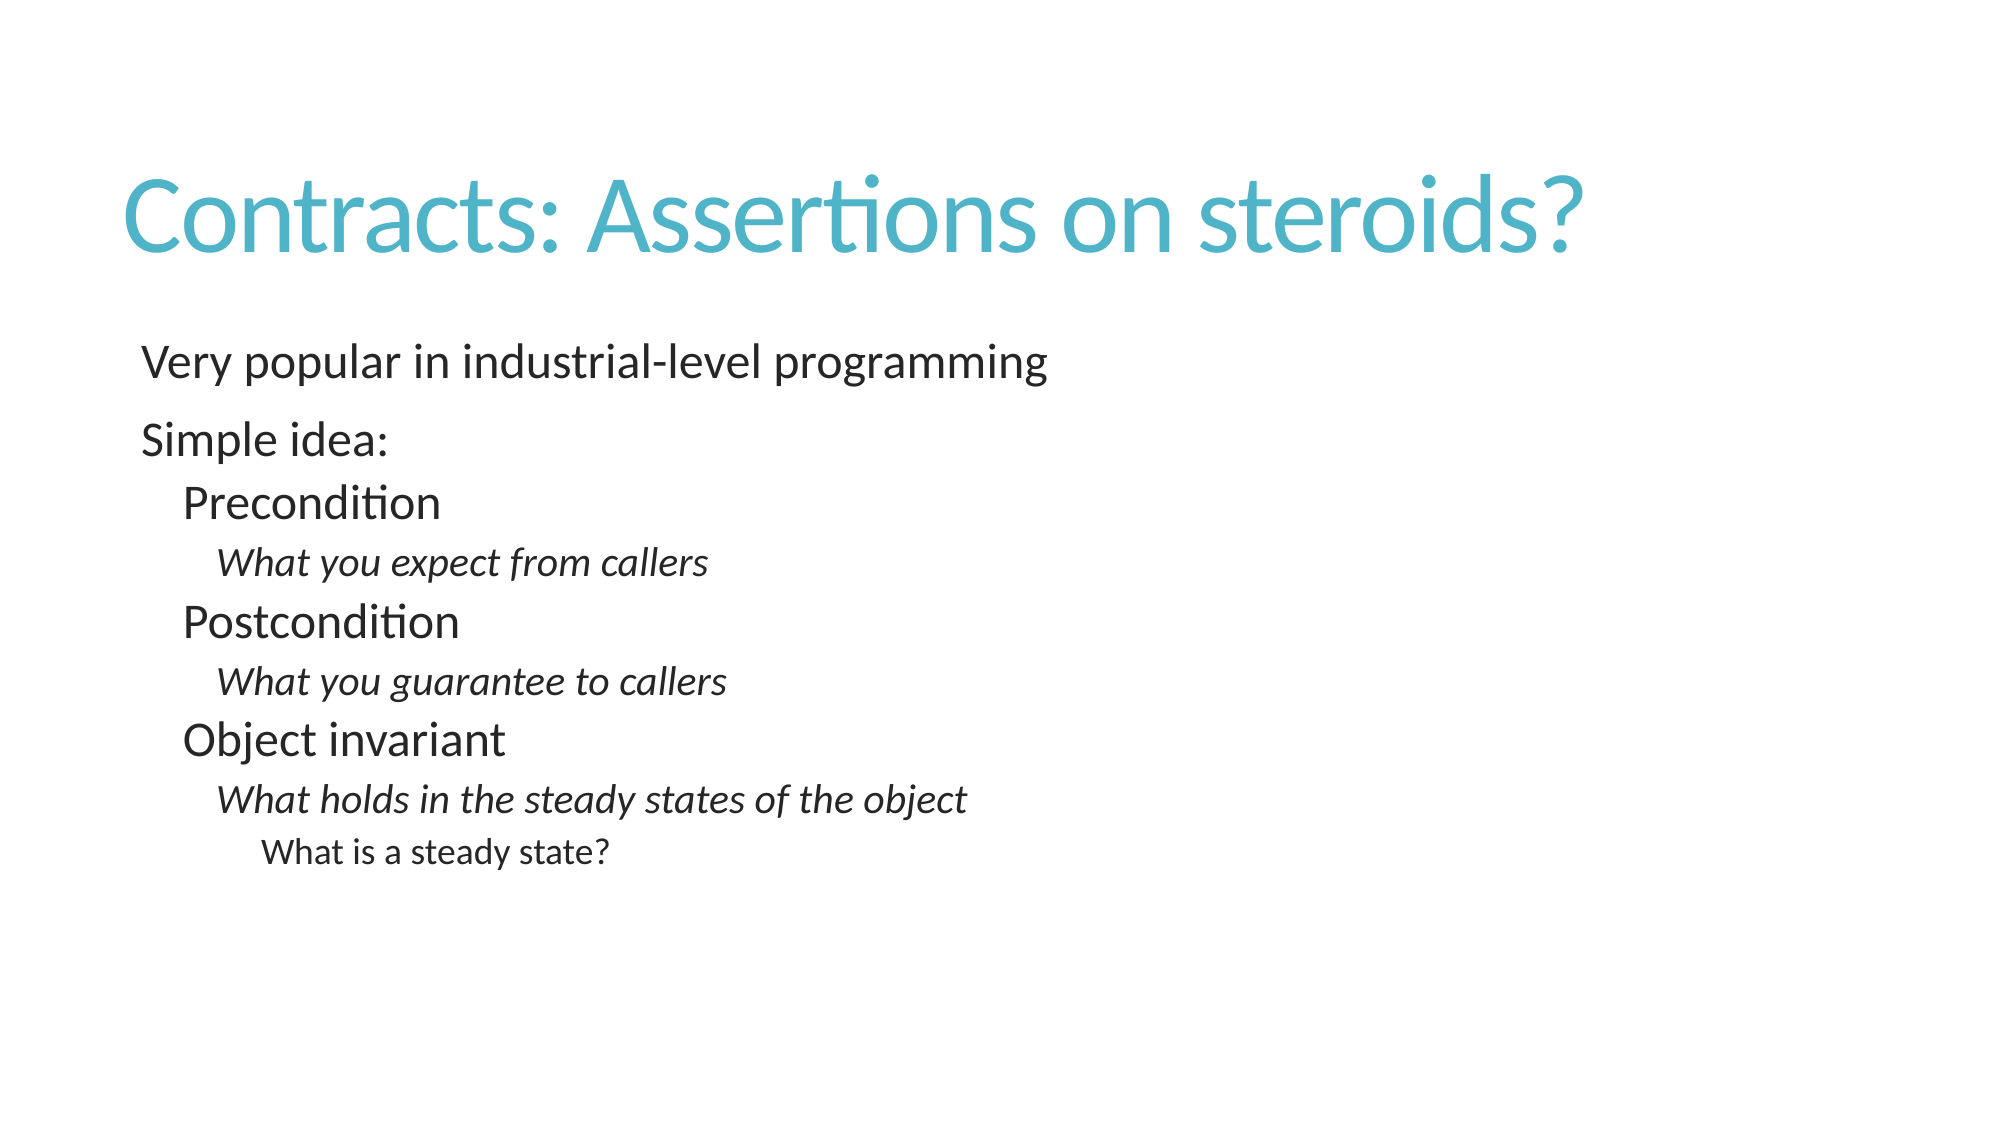

# Contracts: Assertions on steroids?
Very popular in industrial-level programming
Simple idea:
Precondition
What you expect from callers
Postcondition
What you guarantee to callers
Object invariant
What holds in the steady states of the object
What is a steady state?